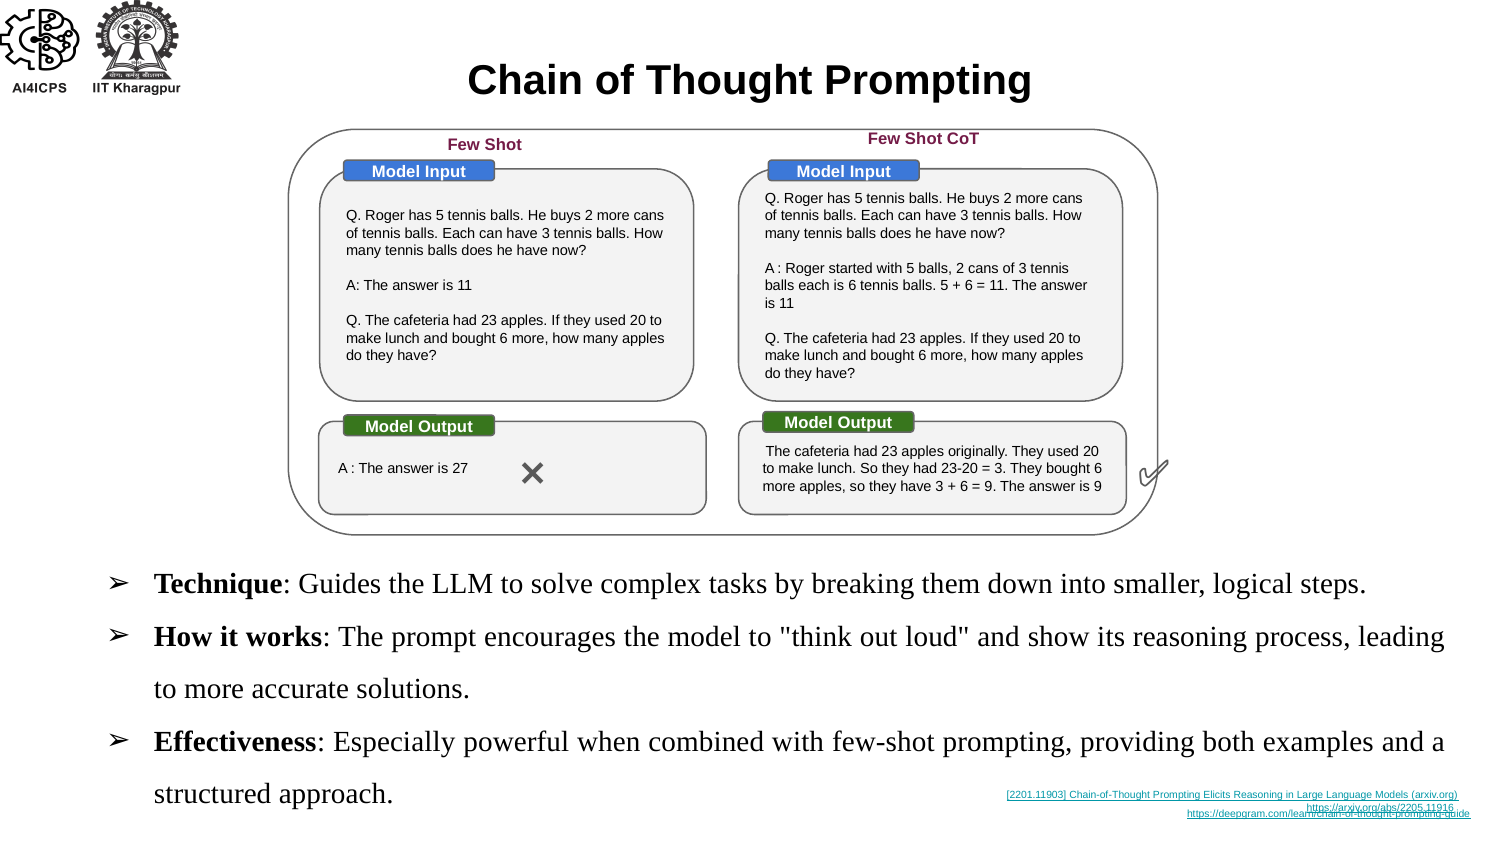

Chain of Thought Prompting
Few Shot
Few Shot CoT

Model Input
Model Input
Q. Roger has 5 tennis balls. He buys 2 more cans of tennis balls. Each can have 3 tennis balls. How many tennis balls does he have now?

A : Roger started with 5 balls, 2 cans of 3 tennis balls each is 6 tennis balls. 5 + 6 = 11. The answer is 11

Q. The cafeteria had 23 apples. If they used 20 to make lunch and bought 6 more, how many apples do they have?
Q. Roger has 5 tennis balls. He buys 2 more cans of tennis balls. Each can have 3 tennis balls. How many tennis balls does he have now?

A: The answer is 11

Q. The cafeteria had 23 apples. If they used 20 to make lunch and bought 6 more, how many apples do they have?
Model Output
Model Output
A : The answer is 27
The cafeteria had 23 apples originally. They used 20 to make lunch. So they had 23-20 = 3. They bought 6 more apples, so they have 3 + 6 = 9. The answer is 9
❌
✅
Technique: Guides the LLM to solve complex tasks by breaking them down into smaller, logical steps.
How it works: The prompt encourages the model to "think out loud" and show its reasoning process, leading to more accurate solutions.
Effectiveness: Especially powerful when combined with few-shot prompting, providing both examples and a structured approach.
[2201.11903] Chain-of-Thought Prompting Elicits Reasoning in Large Language Models (arxiv.org)
https://arxiv.org/abs/2205.11916

https://deepgram.com/learn/chain-of-thought-prompting-guide